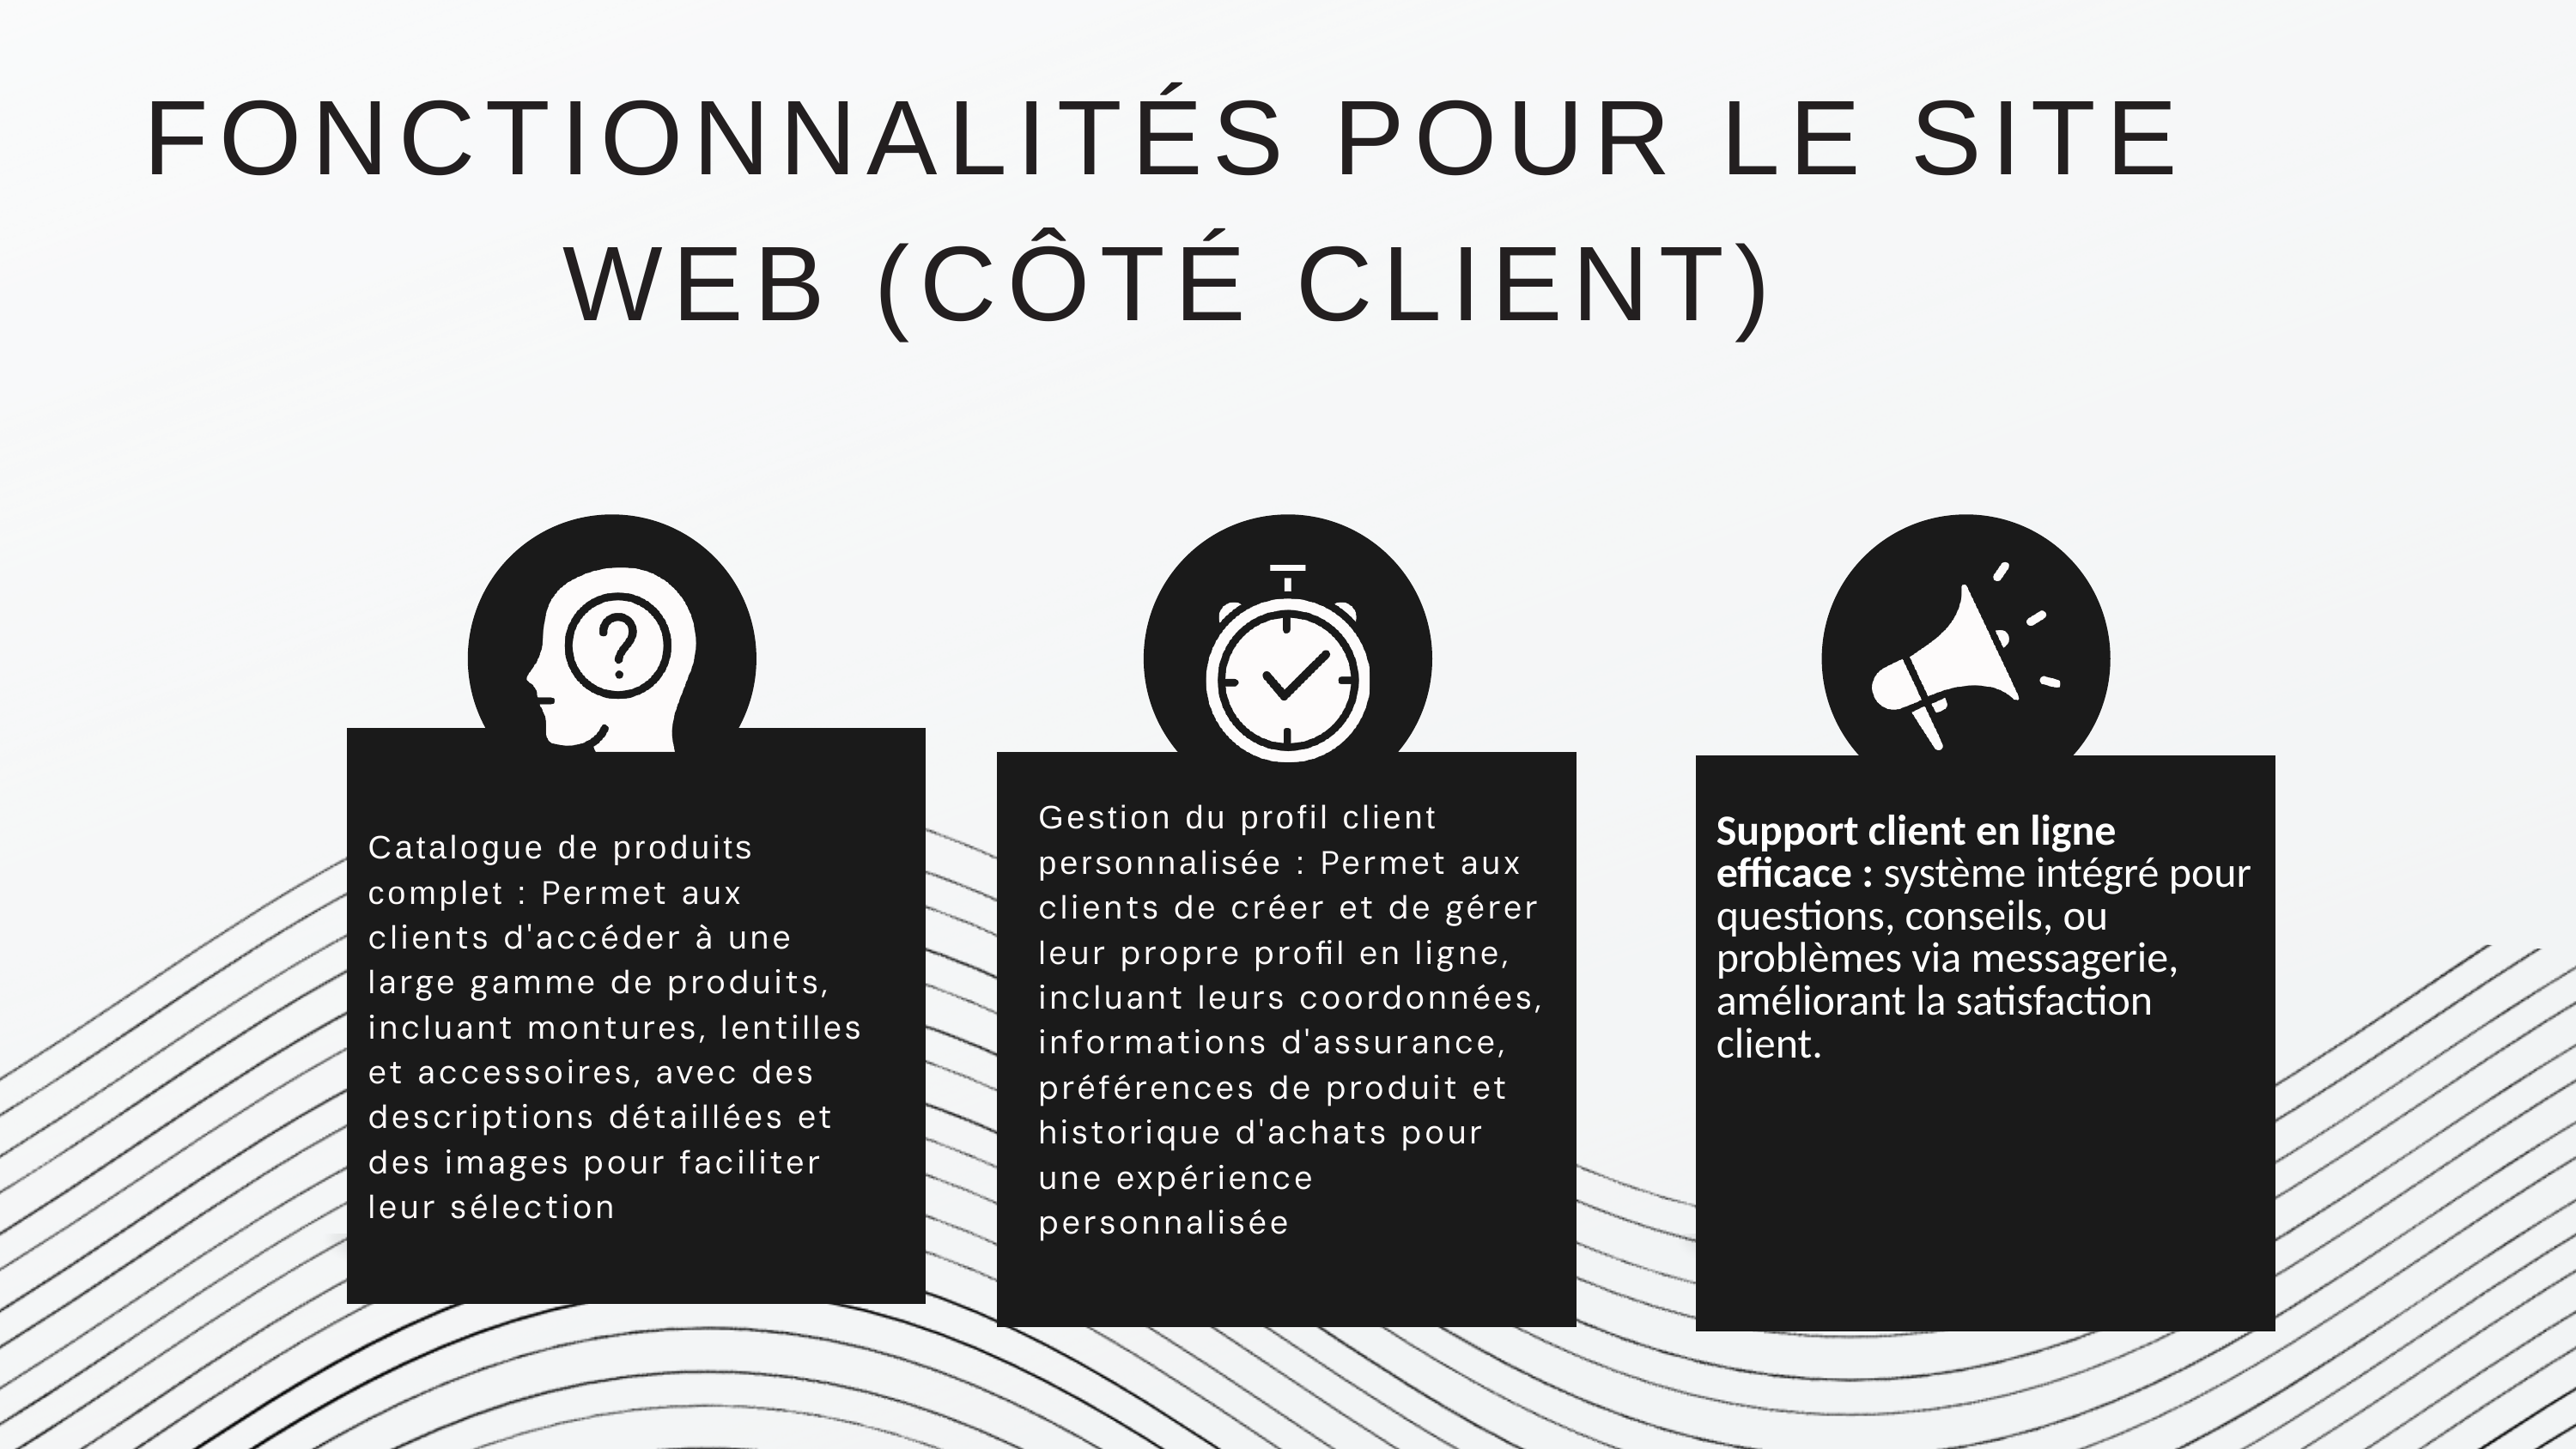

FONCTIONNALITÉS POUR LE SITE WEB (CÔTÉ CLIENT)

Gestion du profil client personnalisée : Permet aux clients de créer et de gérer leur propre profil en ligne, incluant leurs coordonnées, informations d'assurance, préférences de produit et historique d'achats pour une expérience personnalisée
Support client en ligne efficace : système intégré pour questions, conseils, ou problèmes via messagerie, améliorant la satisfaction client.
Catalogue de produits complet : Permet aux clients d'accéder à une large gamme de produits, incluant montures, lentilles et accessoires, avec des descriptions détaillées et des images pour faciliter leur sélection